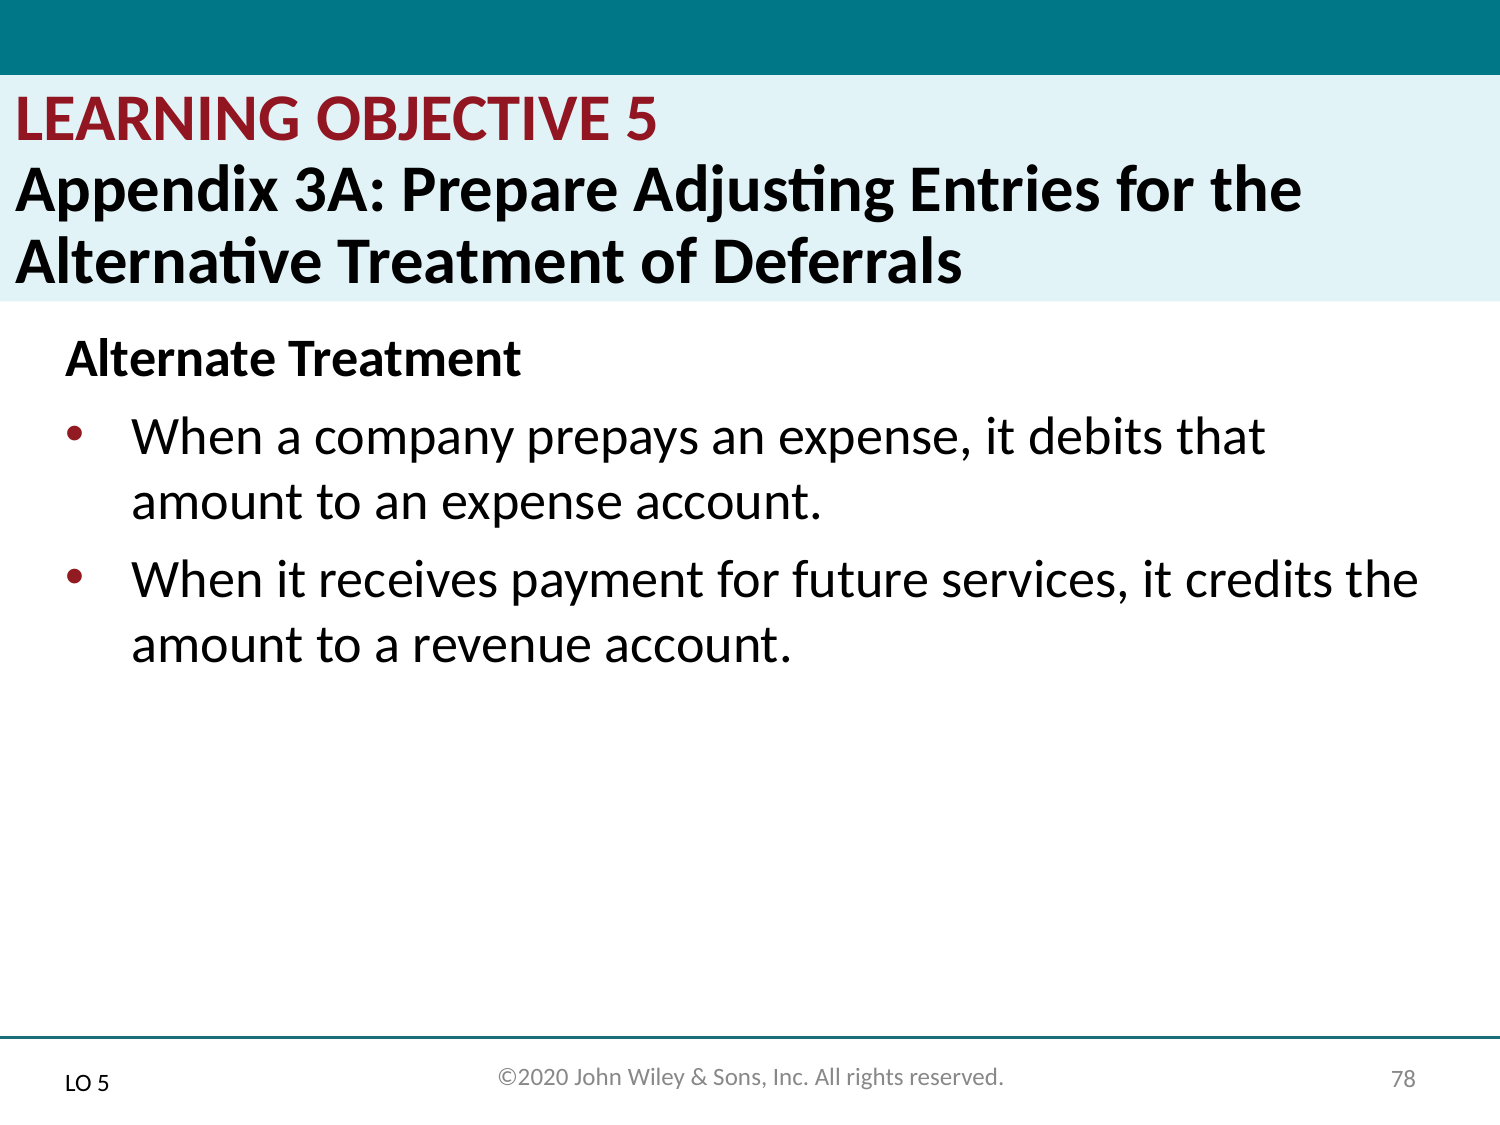

# LEARNING OBJECTIVE 5 Appendix 3A: Prepare Adjusting Entries for the Alternative Treatment of Deferrals
Alternate Treatment
When a company prepays an expense, it debits that amount to an expense account.
When it receives payment for future services, it credits the amount to a revenue account.
LO 5